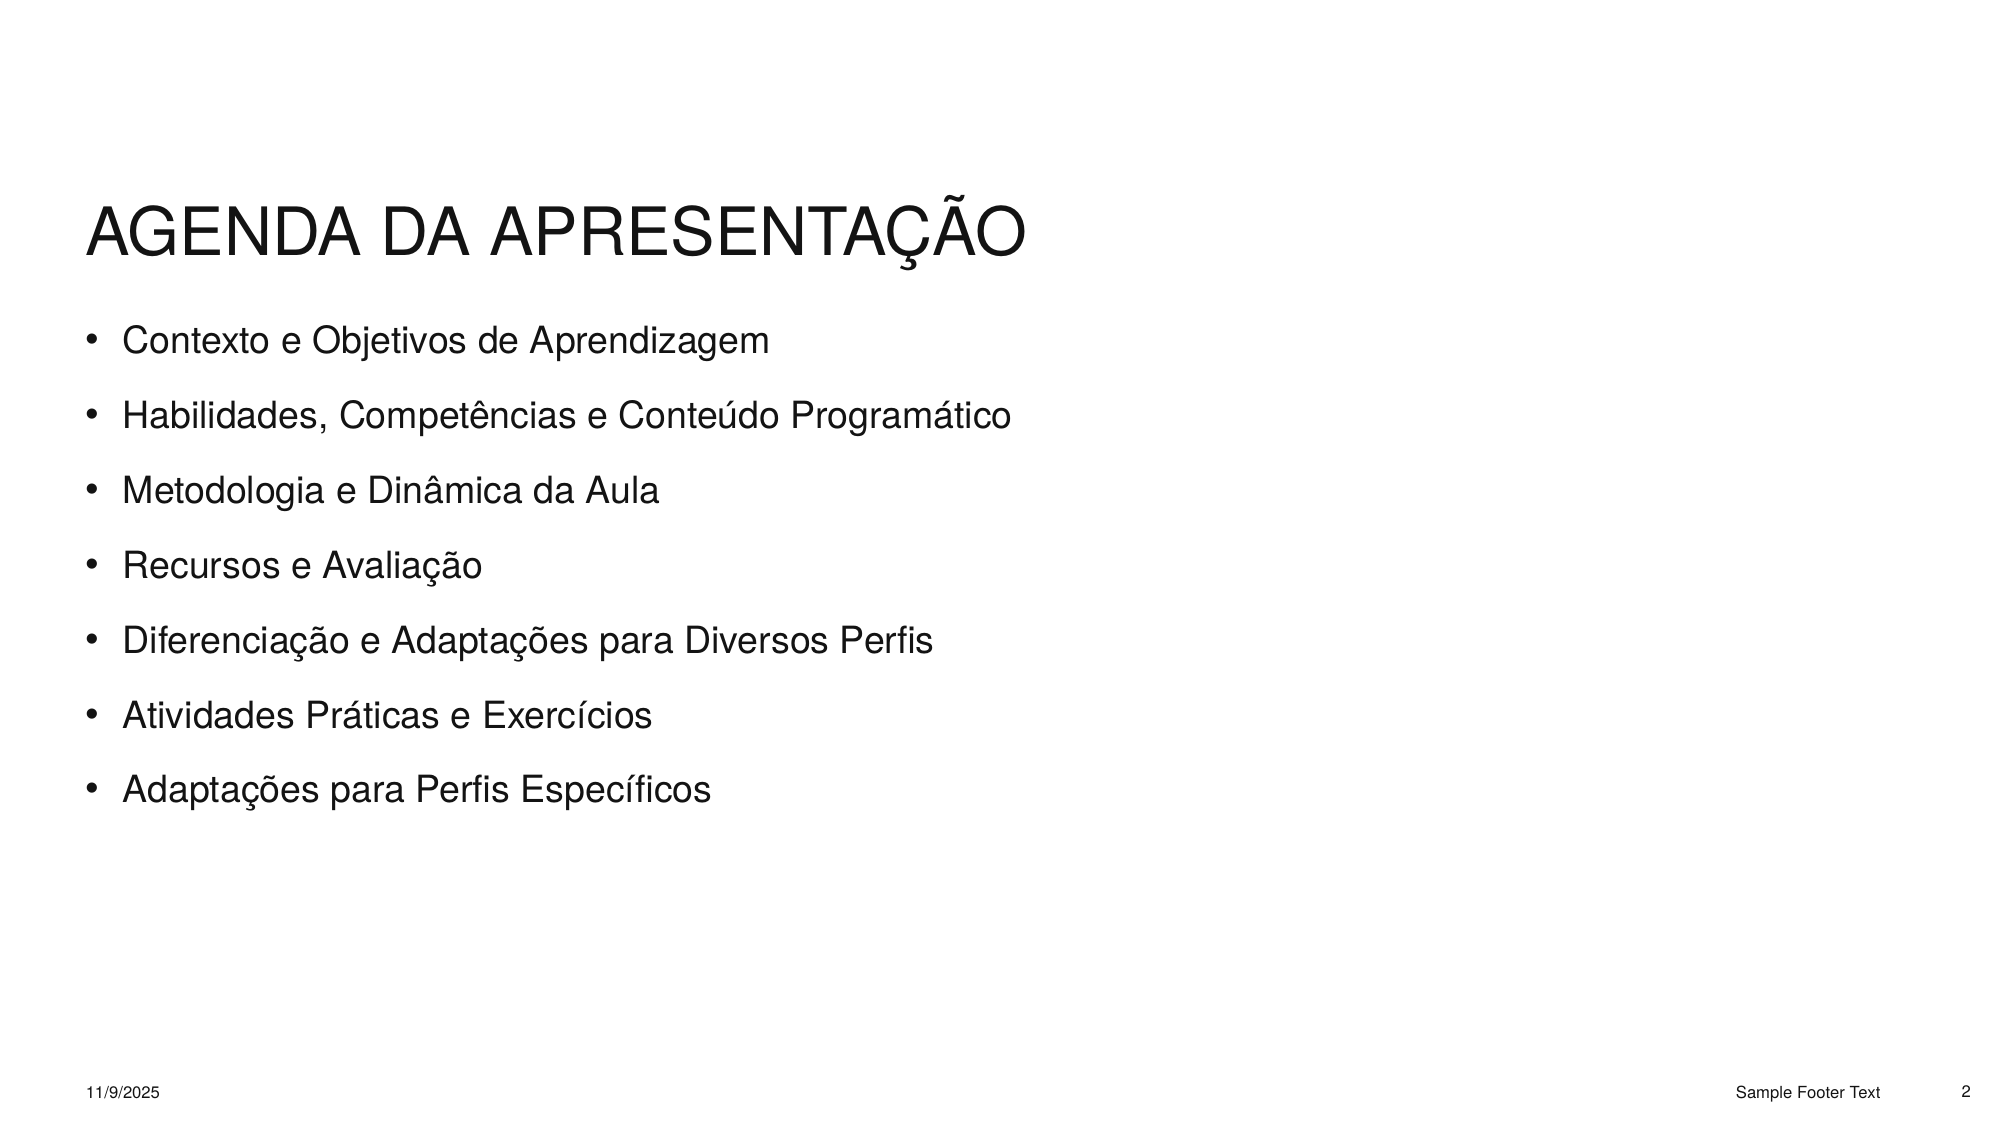

# Agenda da Apresentação
Contexto e Objetivos de Aprendizagem
Habilidades, Competências e Conteúdo Programático
Metodologia e Dinâmica da Aula
Recursos e Avaliação
Diferenciação e Adaptações para Diversos Perfis
Atividades Práticas e Exercícios
Adaptações para Perfis Específicos
11/9/2025
Sample Footer Text
2